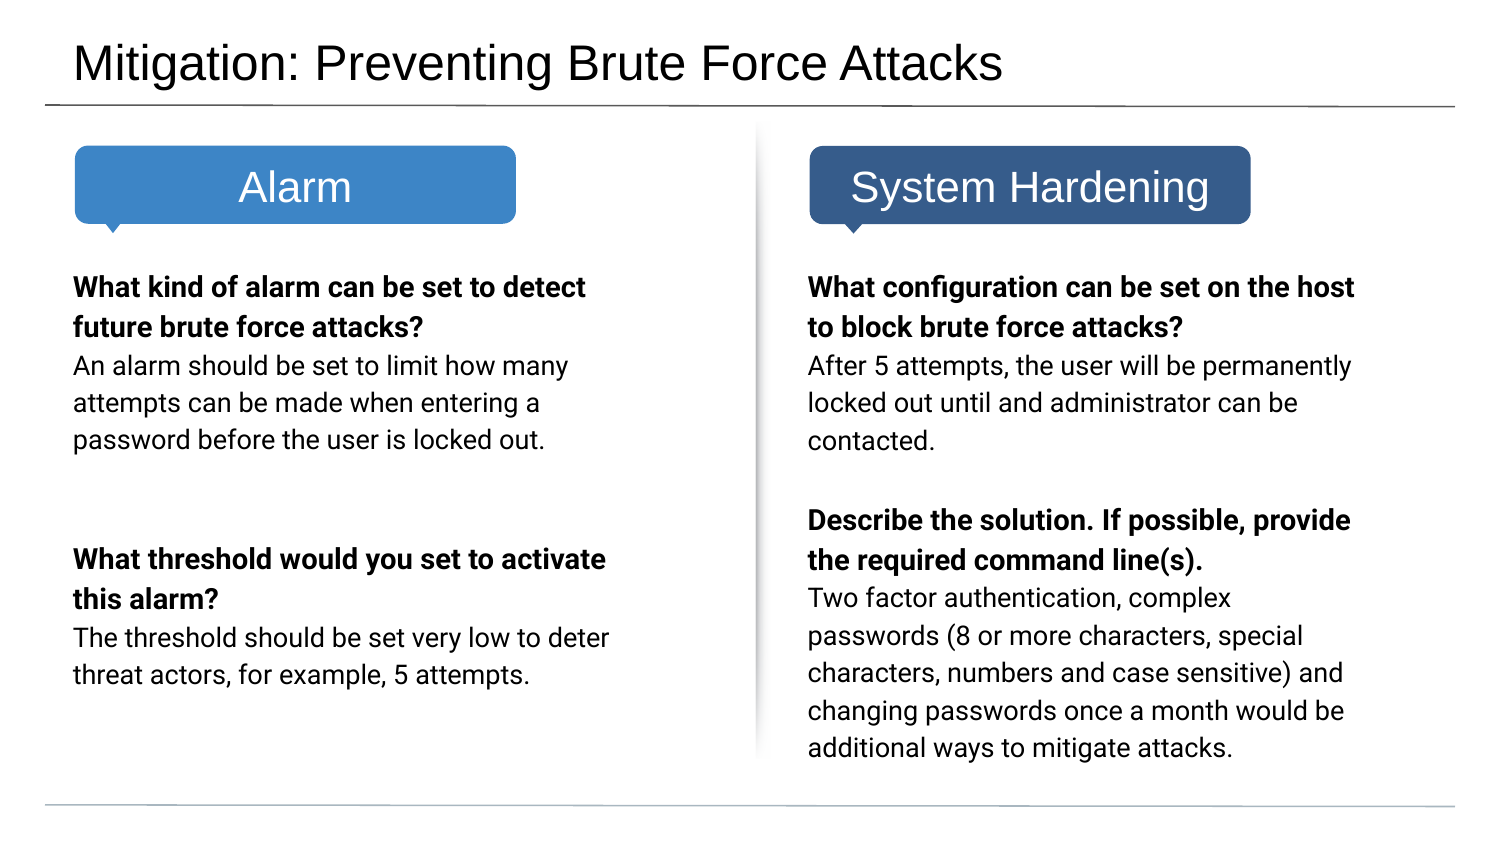

# Mitigation: Preventing Brute Force Attacks
What kind of alarm can be set to detect future brute force attacks?
An alarm should be set to limit how many attempts can be made when entering a password before the user is locked out.

What threshold would you set to activate this alarm?
The threshold should be set very low to deter threat actors, for example, 5 attempts.
What configuration can be set on the host to block brute force attacks?
After 5 attempts, the user will be permanently locked out until and administrator can be contacted.

Describe the solution. If possible, provide the required command line(s).
Two factor authentication, complex passwords (8 or more characters, special characters, numbers and case sensitive) and changing passwords once a month would be additional ways to mitigate attacks.